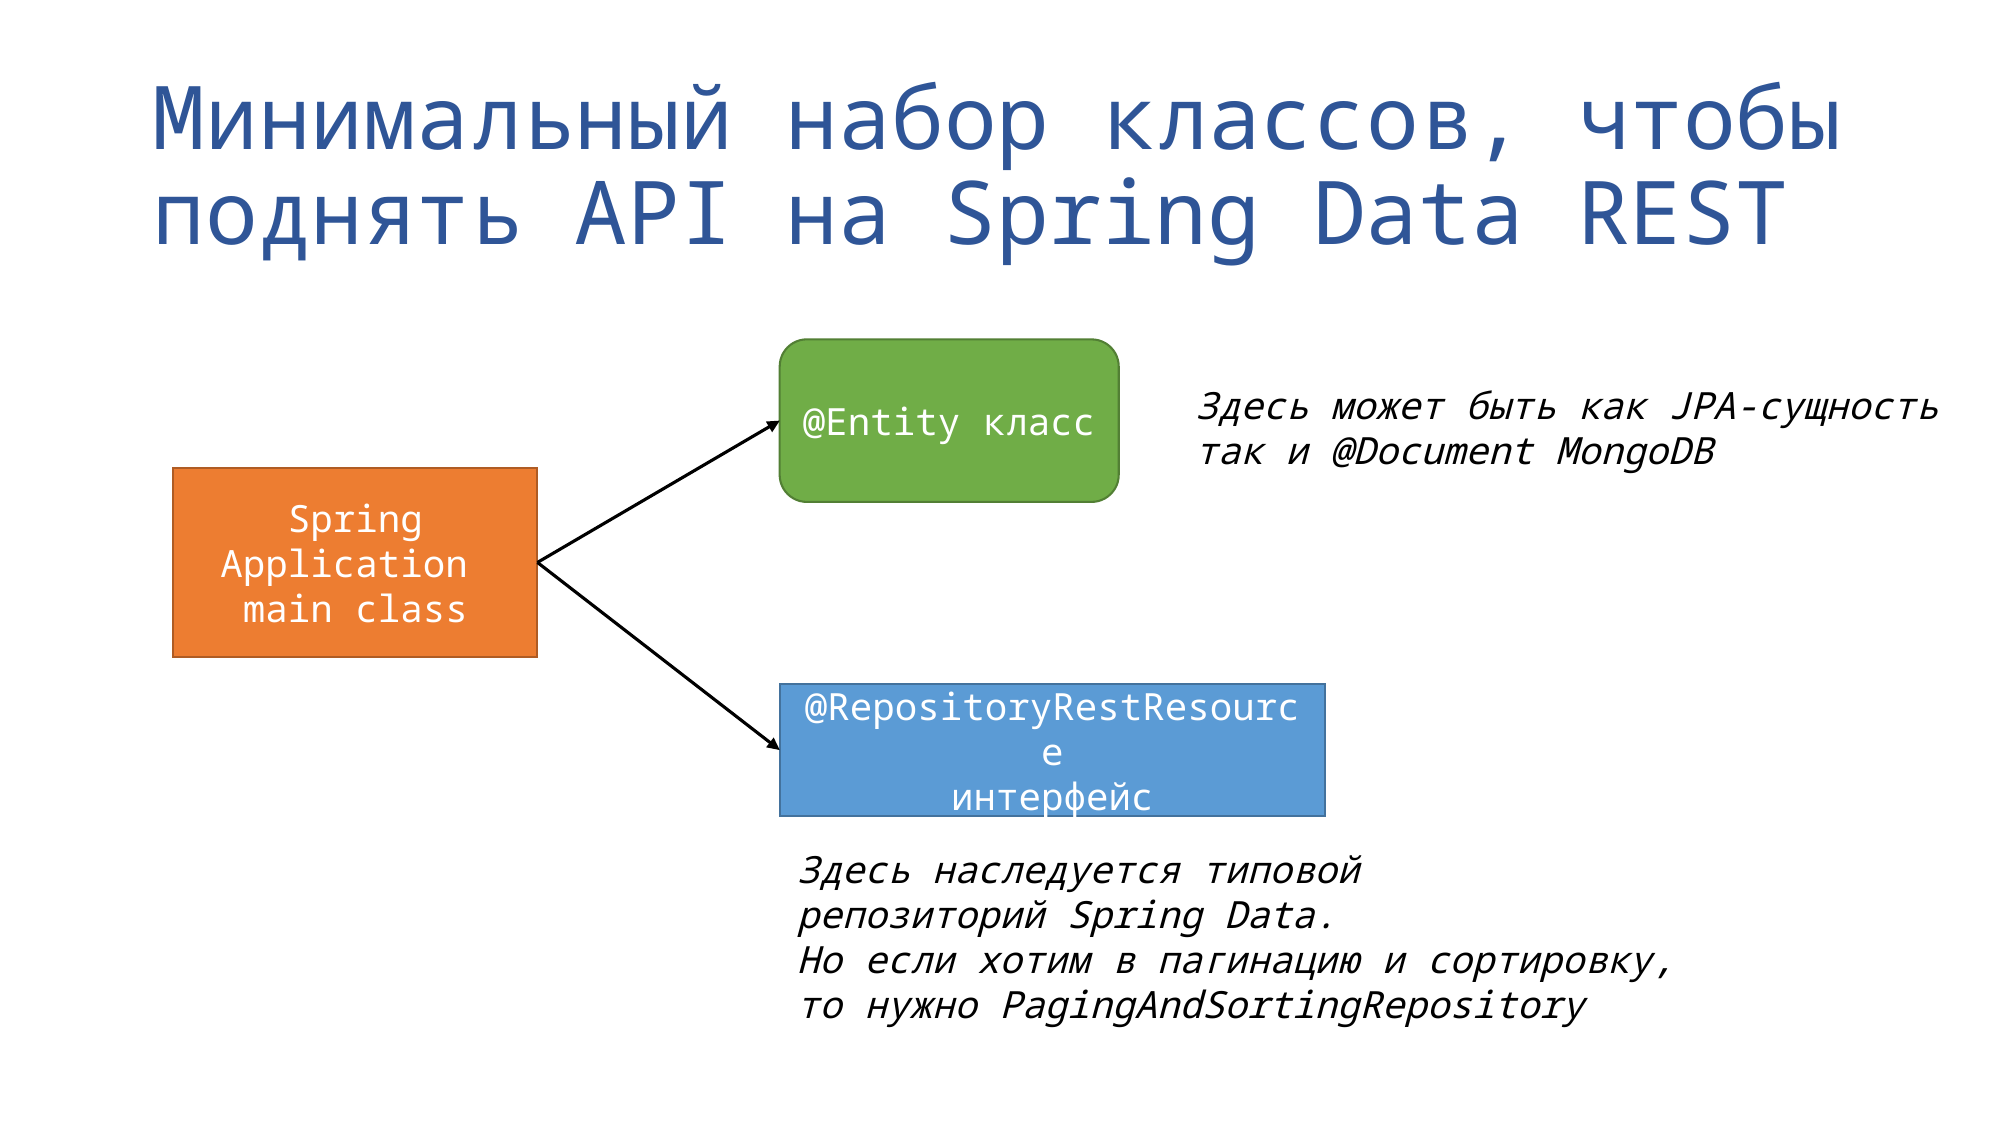

# Минимальный набор классов, чтобы поднять API на Spring Data REST
@Entity класс
Здесь может быть как JPA-сущность
так и @Document MongoDB
Spring Application
main class
@RepositoryRestResource
интерфейс
Здесь наследуется типовой
репозиторий Spring Data.
Но если хотим в пагинацию и сортировку,
то нужно PagingAndSortingRepository